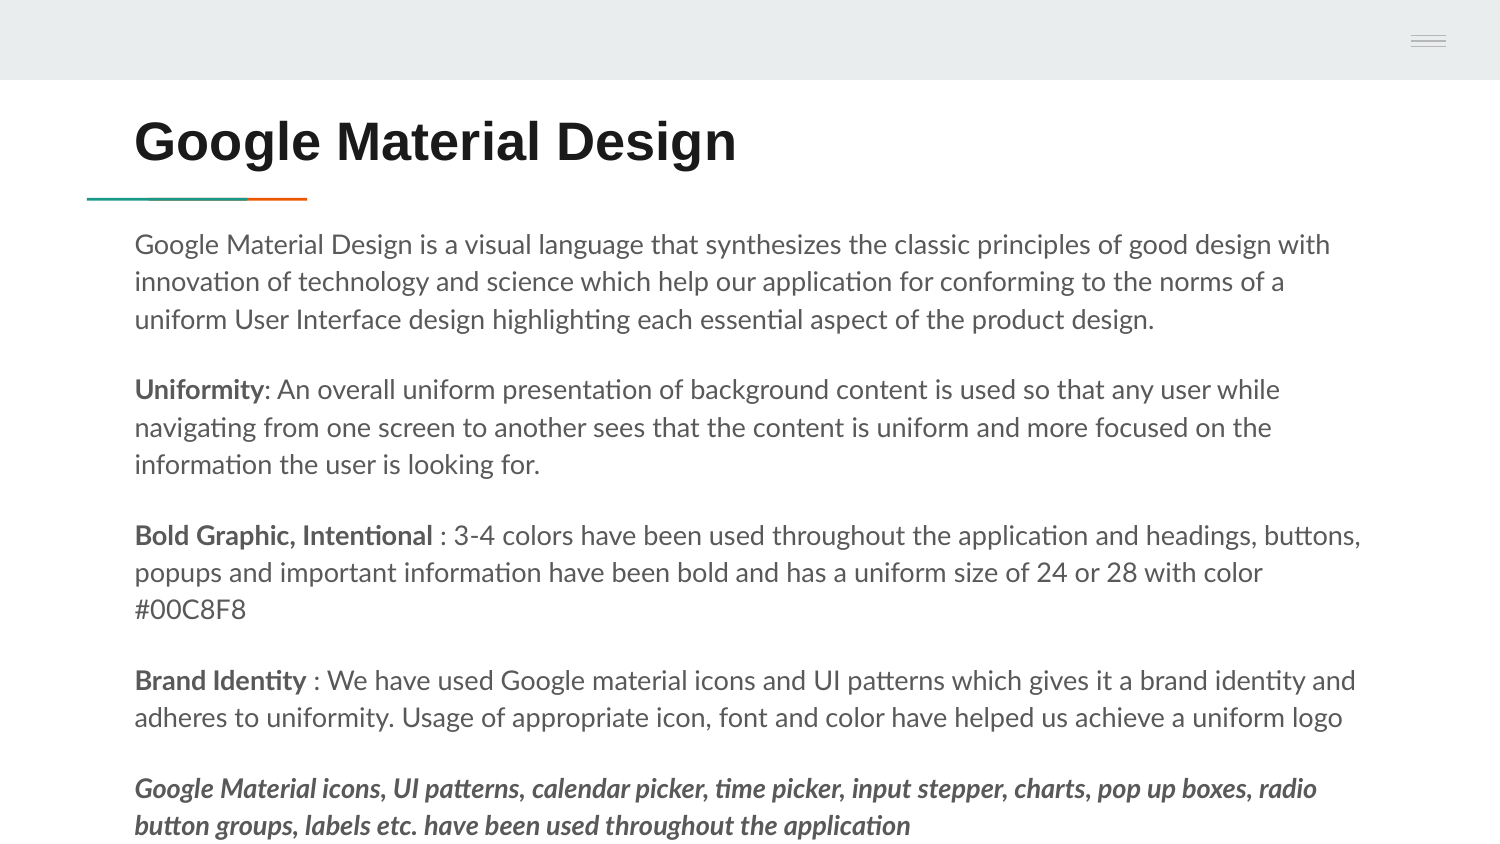

# Google Material Design
Google Material Design is a visual language that synthesizes the classic principles of good design with innovation of technology and science which help our application for conforming to the norms of a uniform User Interface design highlighting each essential aspect of the product design.
Uniformity: An overall uniform presentation of background content is used so that any user while navigating from one screen to another sees that the content is uniform and more focused on the information the user is looking for.
Bold Graphic, Intentional : 3-4 colors have been used throughout the application and headings, buttons, popups and important information have been bold and has a uniform size of 24 or 28 with color #00C8F8
Brand Identity : We have used Google material icons and UI patterns which gives it a brand identity and adheres to uniformity. Usage of appropriate icon, font and color have helped us achieve a uniform logo
Google Material icons, UI patterns, calendar picker, time picker, input stepper, charts, pop up boxes, radio button groups, labels etc. have been used throughout the application